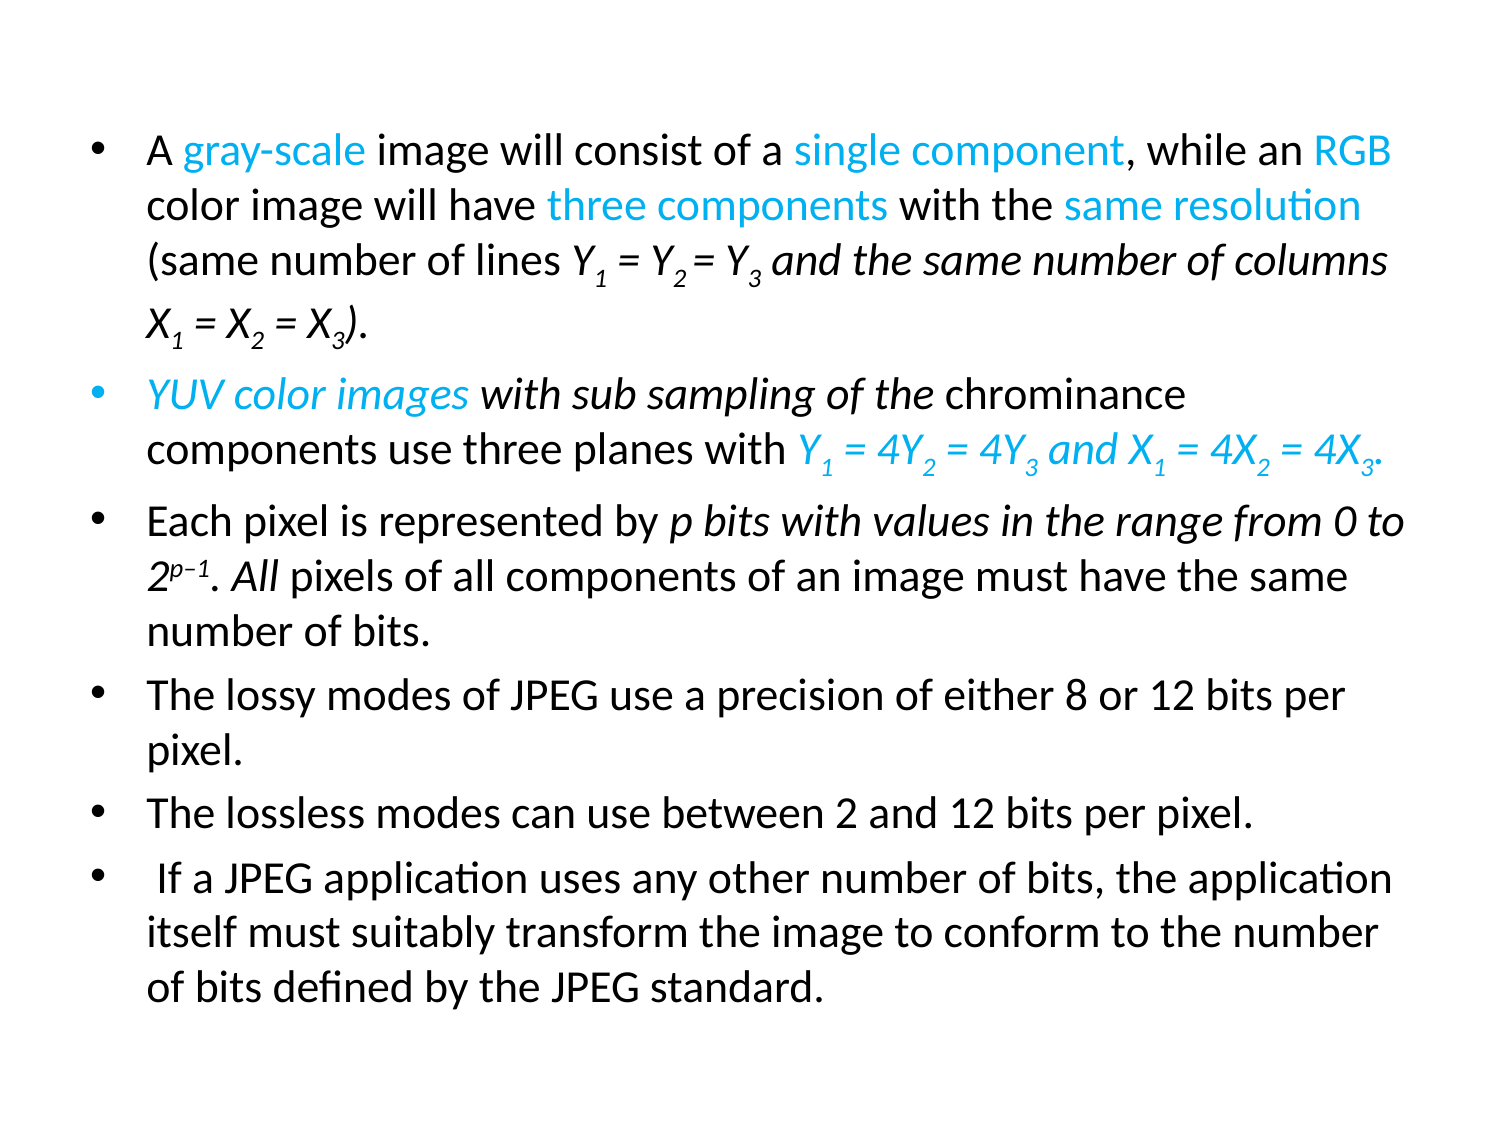

A gray-scale image will consist of a single component, while an RGB color image will have three components with the same resolution (same number of lines Y1 = Y2 = Y3 and the same number of columns X1 = X2 = X3).
YUV color images with sub sampling of the chrominance components use three planes with Y1 = 4Y2 = 4Y3 and X1 = 4X2 = 4X3.
Each pixel is represented by p bits with values in the range from 0 to 2p–1. All pixels of all components of an image must have the same number of bits.
The lossy modes of JPEG use a precision of either 8 or 12 bits per pixel.
The lossless modes can use between 2 and 12 bits per pixel.
 If a JPEG application uses any other number of bits, the application itself must suitably transform the image to conform to the number of bits defined by the JPEG standard.